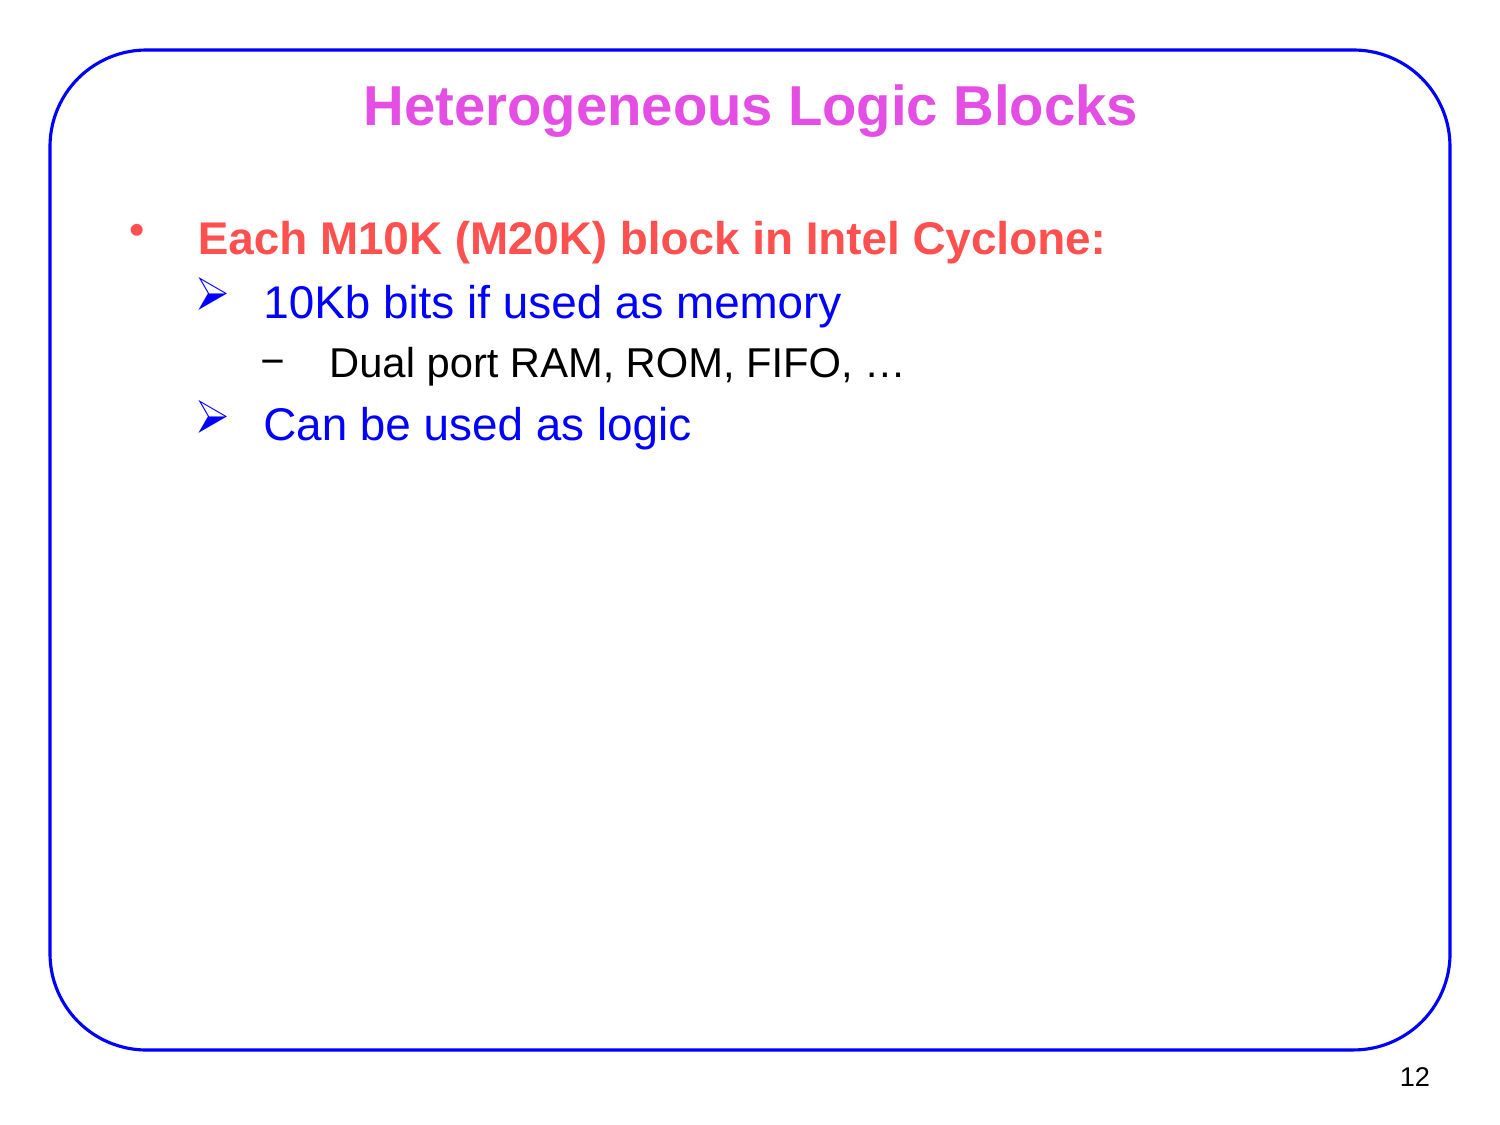

# Heterogeneous Logic Blocks
Each M10K (M20K) block in Intel Cyclone:
10Kb bits if used as memory
Dual port RAM, ROM, FIFO, …
Can be used as logic
12